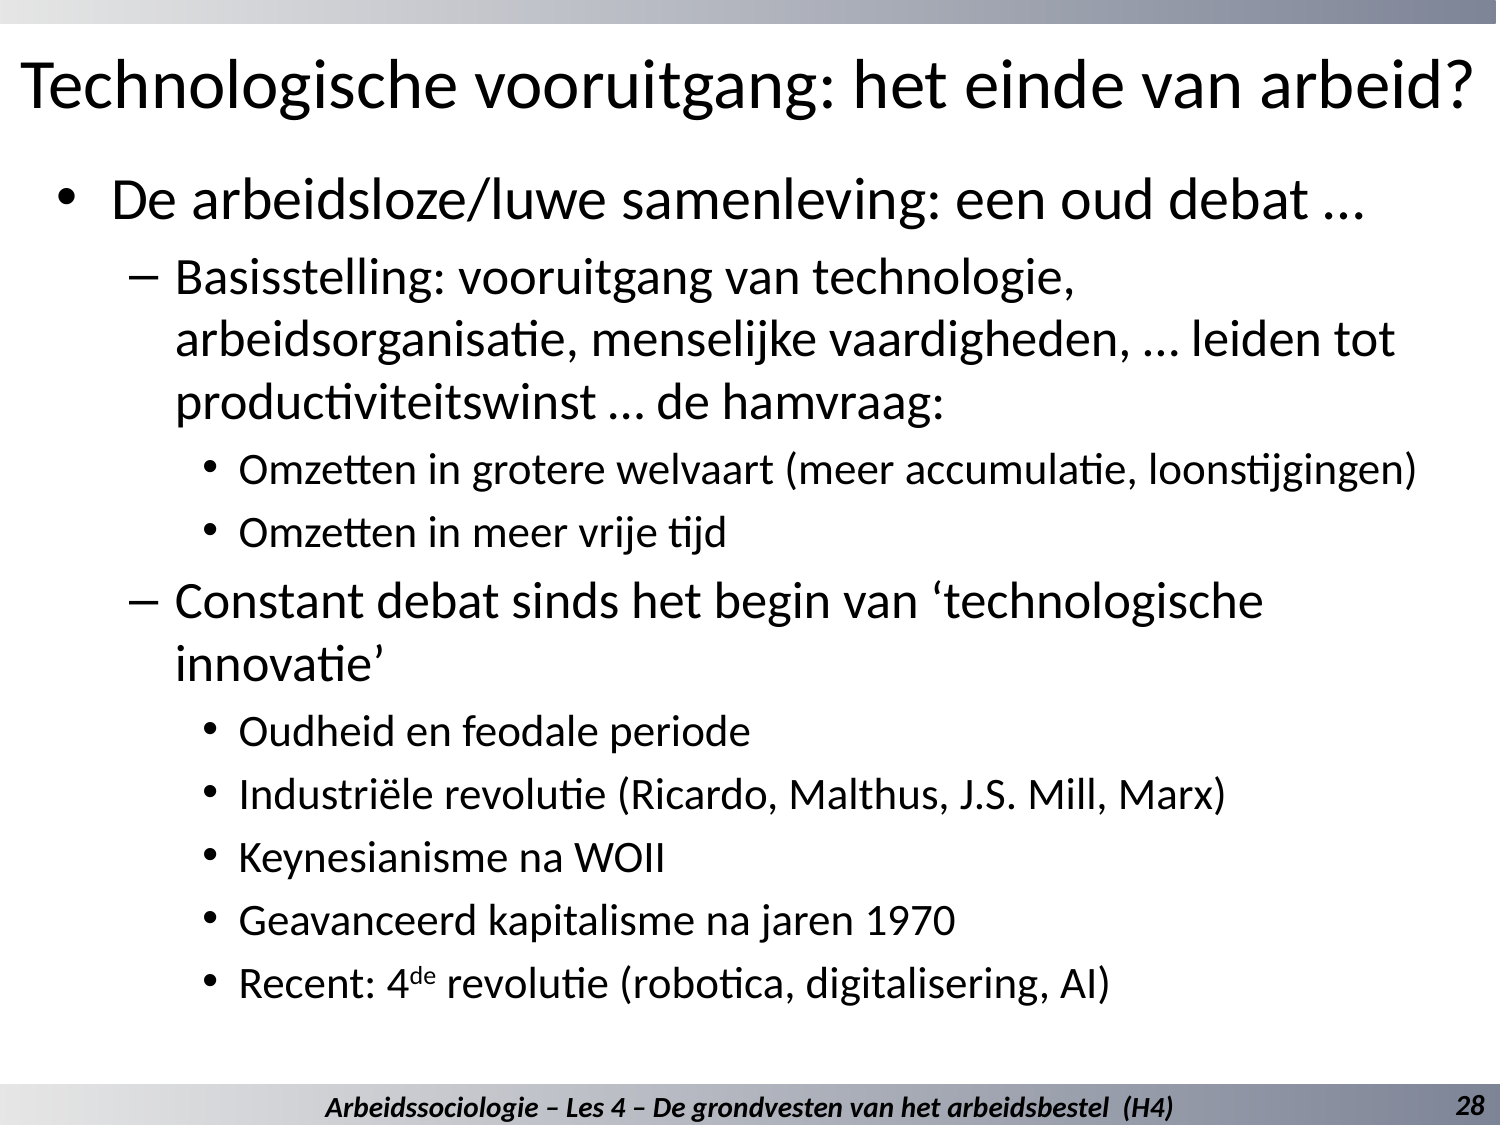

# Technologische vooruitgang: het einde van arbeid?
De arbeidsloze/luwe samenleving: een oud debat …
Basisstelling: vooruitgang van technologie, arbeidsorganisatie, menselijke vaardigheden, … leiden tot productiviteitswinst … de hamvraag:
Omzetten in grotere welvaart (meer accumulatie, loonstijgingen)
Omzetten in meer vrije tijd
Constant debat sinds het begin van ‘technologische innovatie’
Oudheid en feodale periode
Industriële revolutie (Ricardo, Malthus, J.S. Mill, Marx)
Keynesianisme na WOII
Geavanceerd kapitalisme na jaren 1970
Recent: 4de revolutie (robotica, digitalisering, AI)
28
Arbeidssociologie – Les 4 – De grondvesten van het arbeidsbestel  (H4)